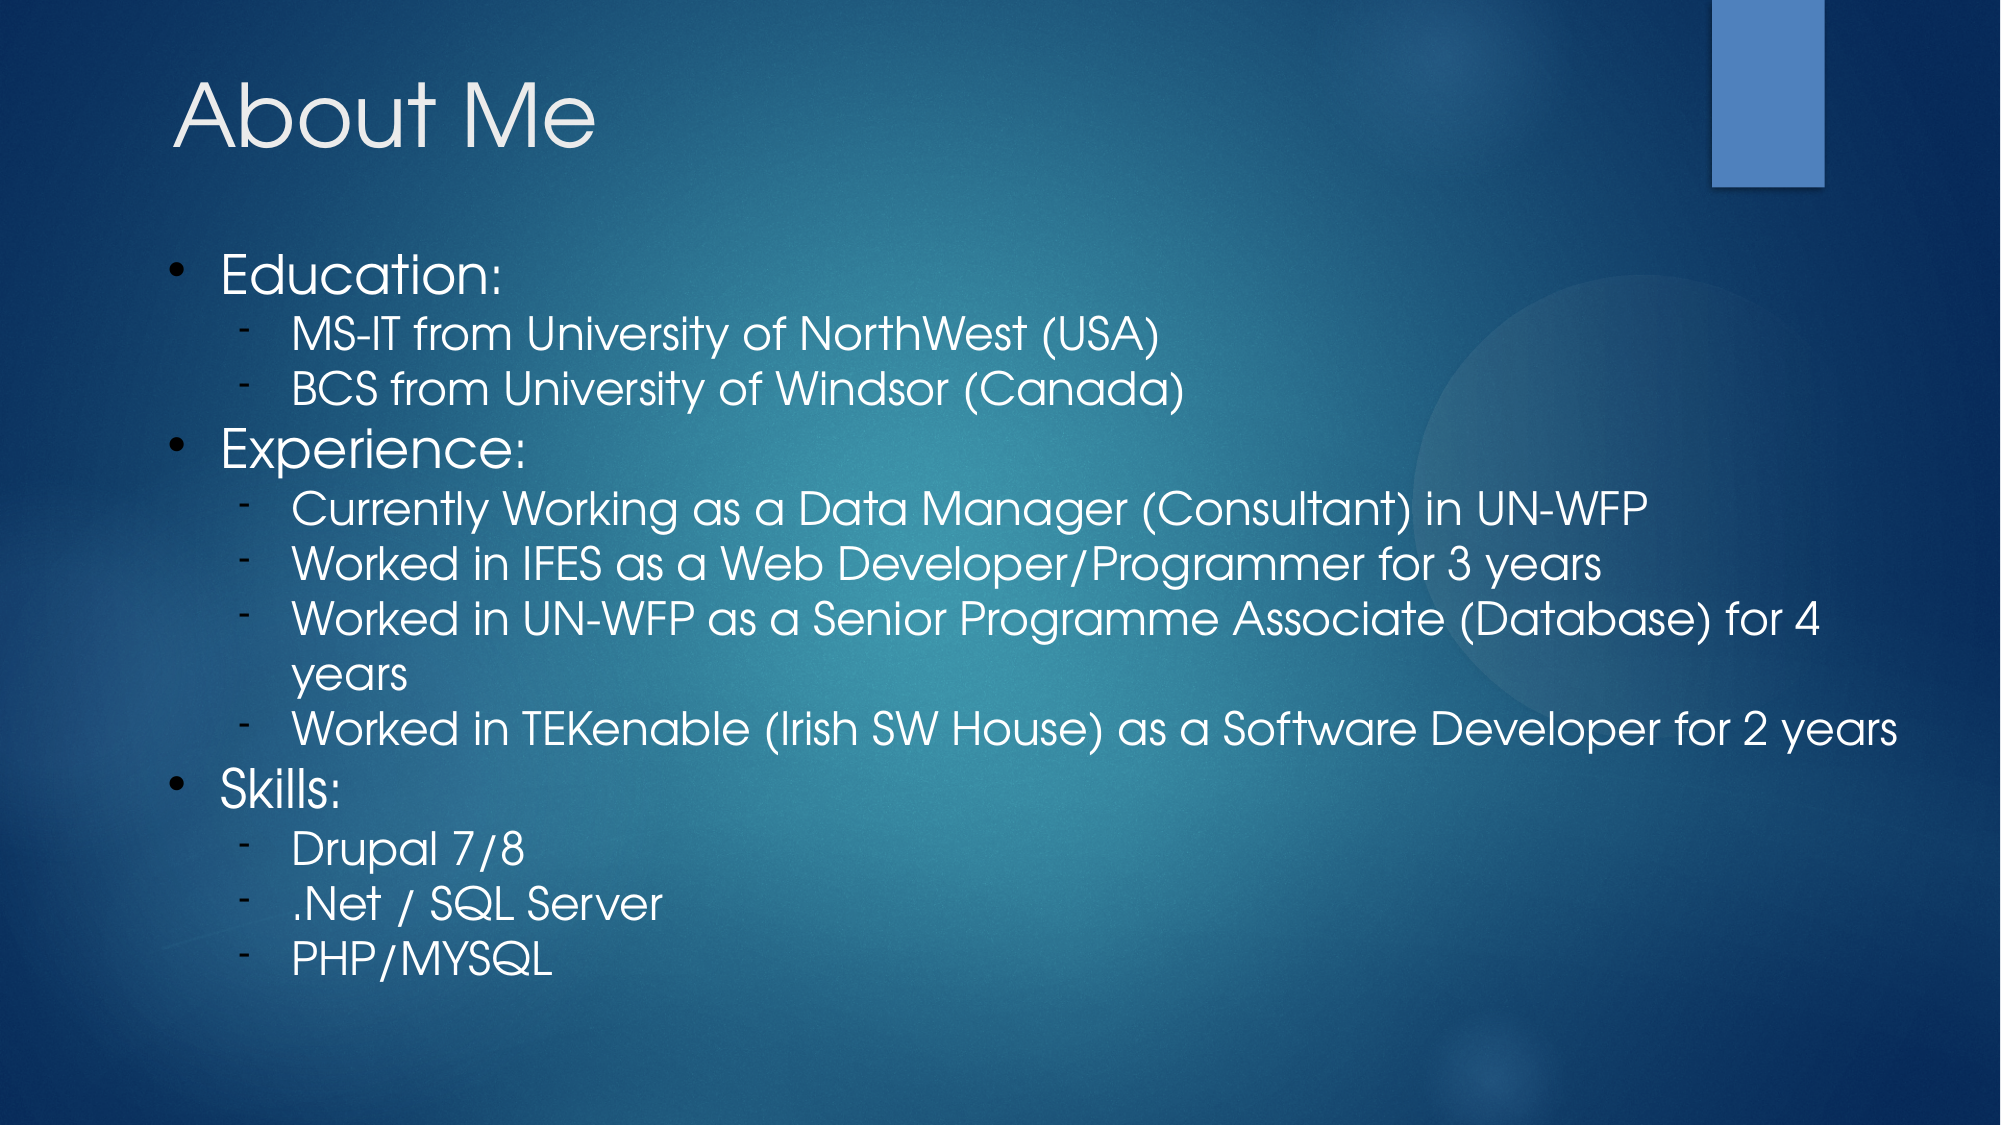

About Me
Education:
MS-IT from University of NorthWest (USA)
BCS from University of Windsor (Canada)
Experience:
Currently Working as a Data Manager (Consultant) in UN-WFP
Worked in IFES as a Web Developer/Programmer for 3 years
Worked in UN-WFP as a Senior Programme Associate (Database) for 4 years
Worked in TEKenable (Irish SW House) as a Software Developer for 2 years
Skills:
Drupal 7/8
.Net / SQL Server
PHP/MYSQL